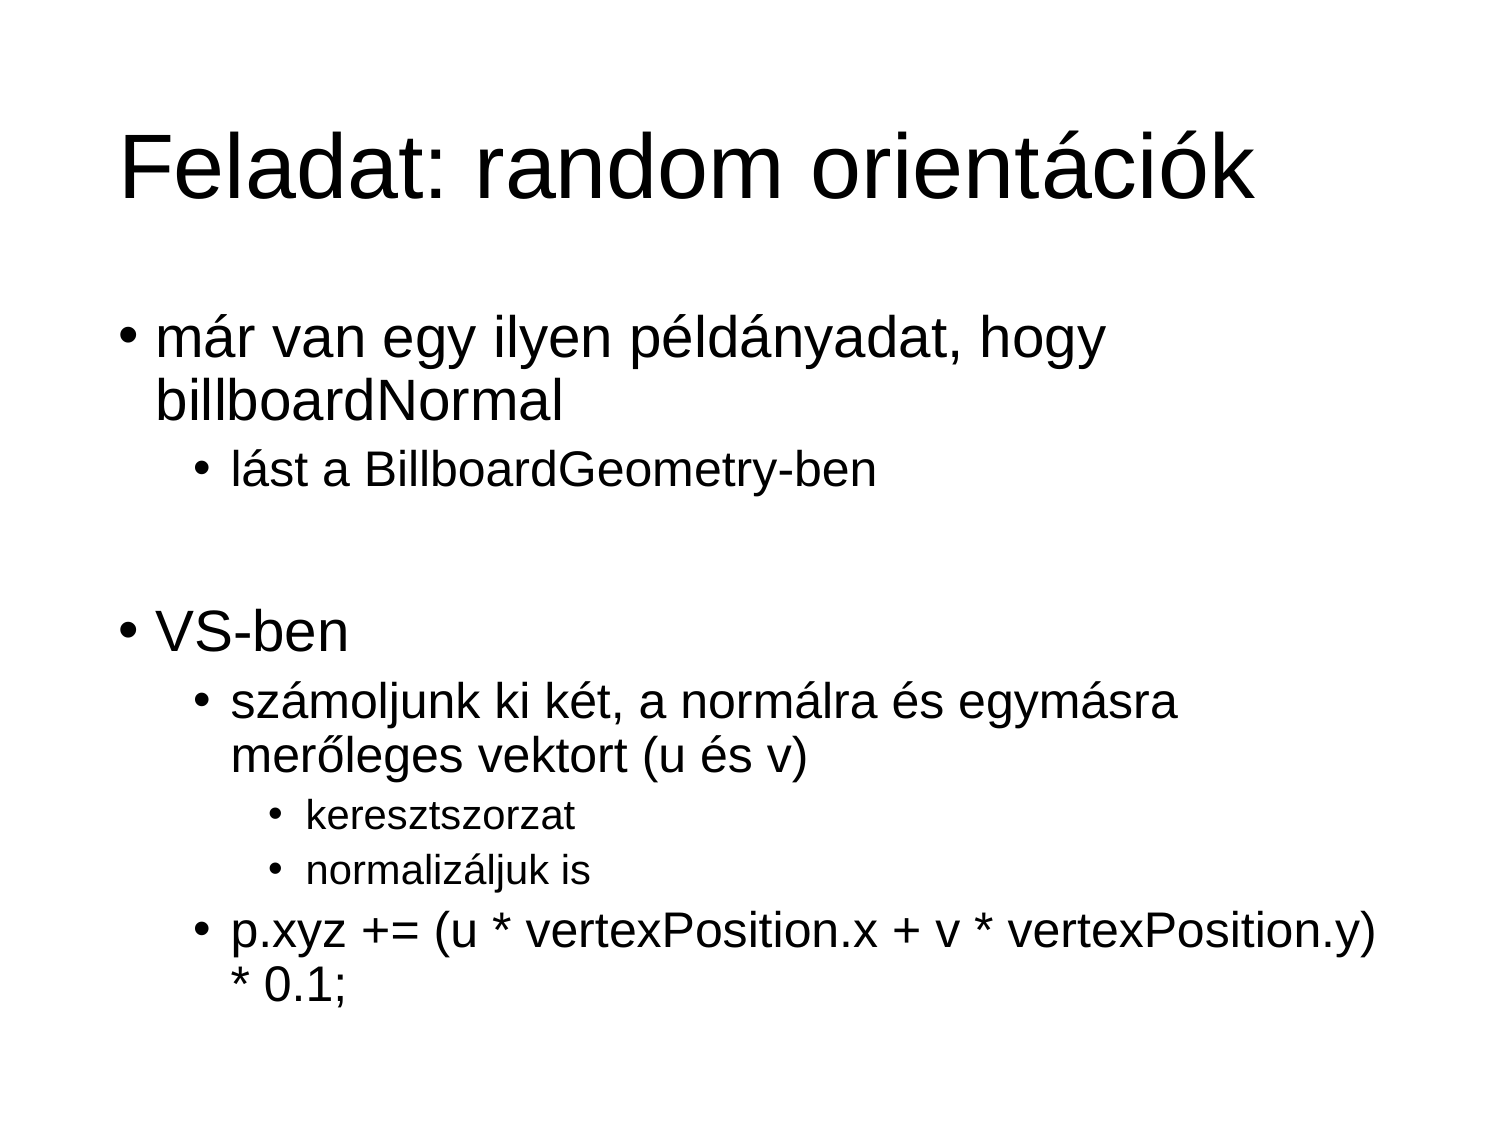

# Feladat: random orientációk
már van egy ilyen példányadat, hogy billboardNormal
lást a BillboardGeometry-ben

VS-ben
számoljunk ki két, a normálra és egymásra merőleges vektort (u és v)
keresztszorzat
normalizáljuk is
p.xyz += (u * vertexPosition.x + v * vertexPosition.y) * 0.1;